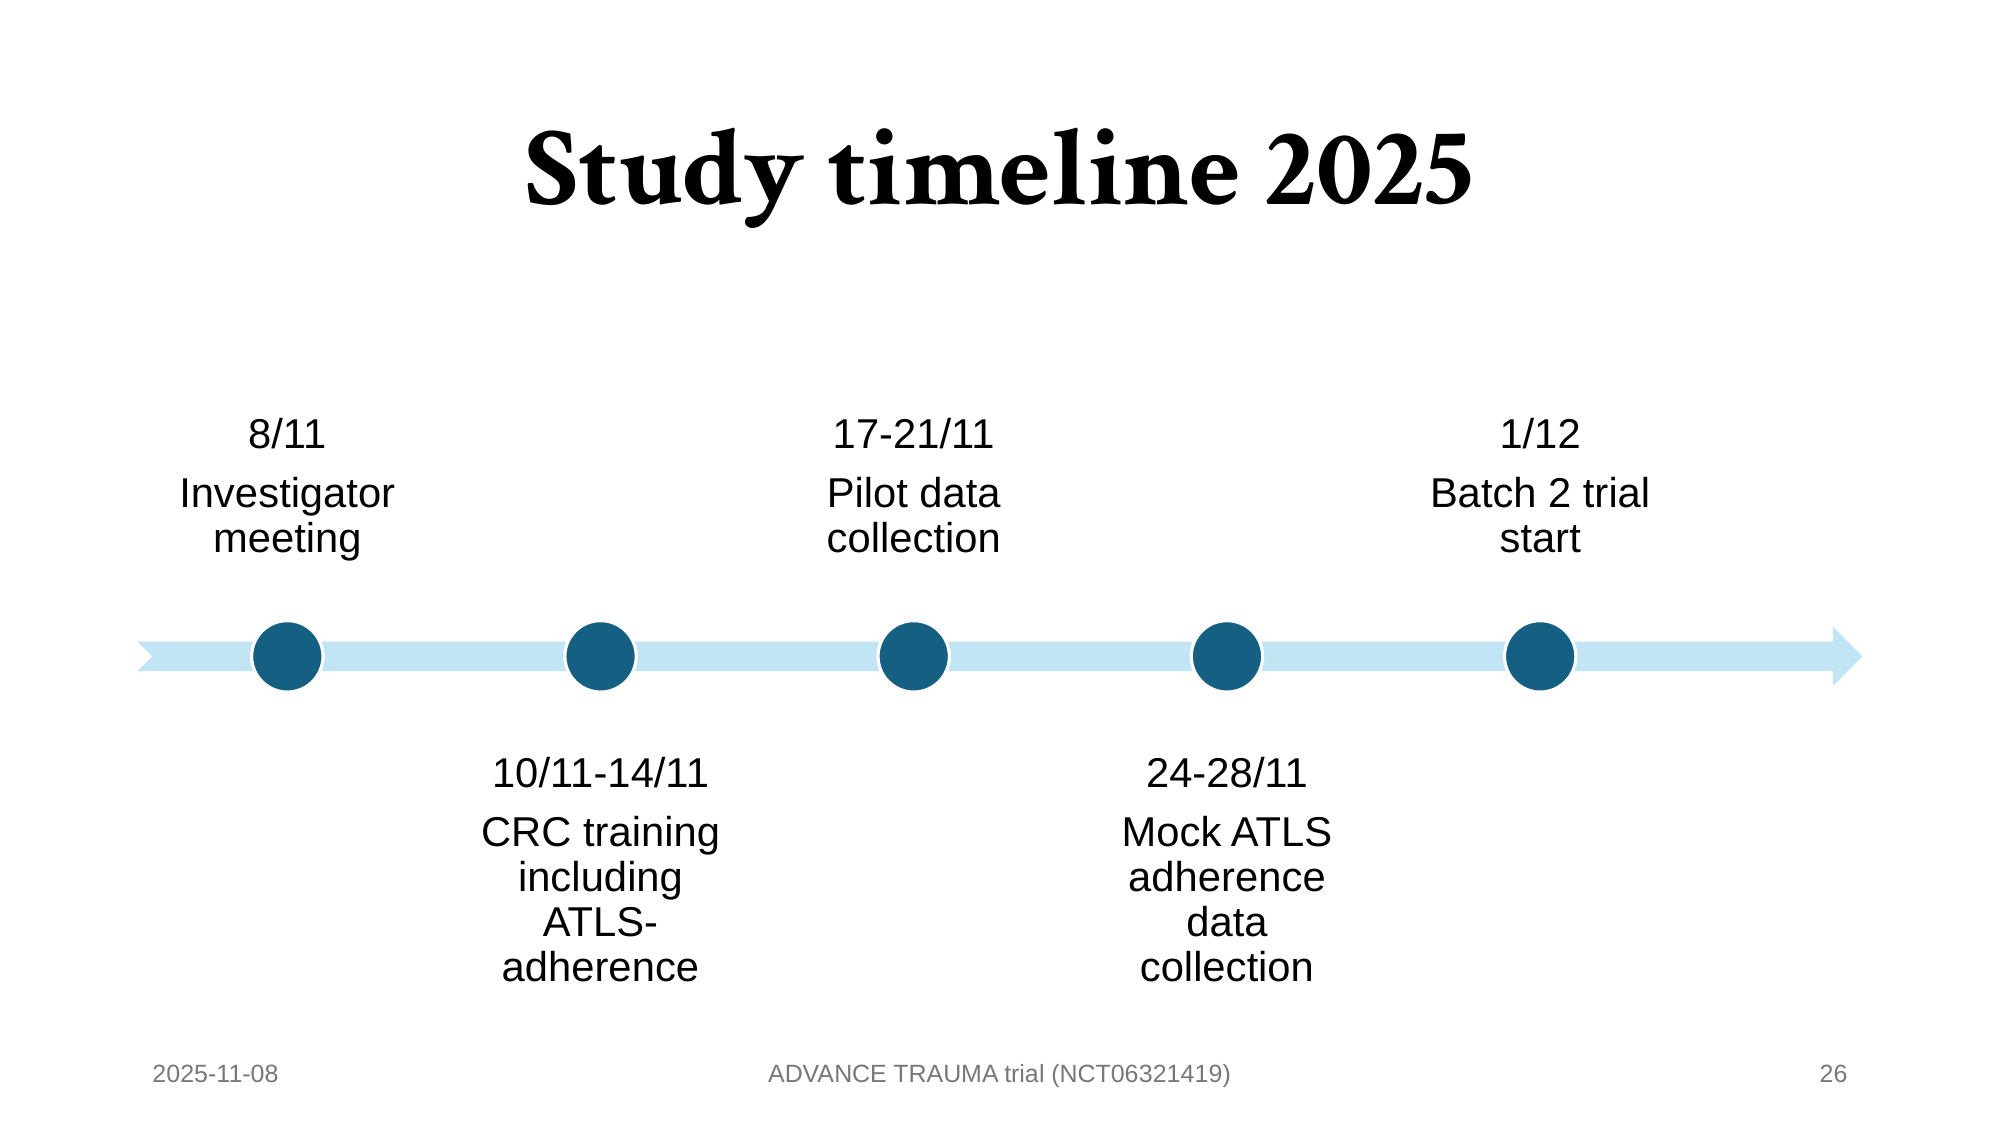

# Study timeline 2025
8/11
Investigator meeting
10/11-14/11
CRC training including ATLS-adherence
17-21/11
Pilot data collection
24-28/11
Mock ATLS adherence data collection
1/12
Batch 2 trial start
2025-11-08
ADVANCE TRAUMA trial (NCT06321419)
26